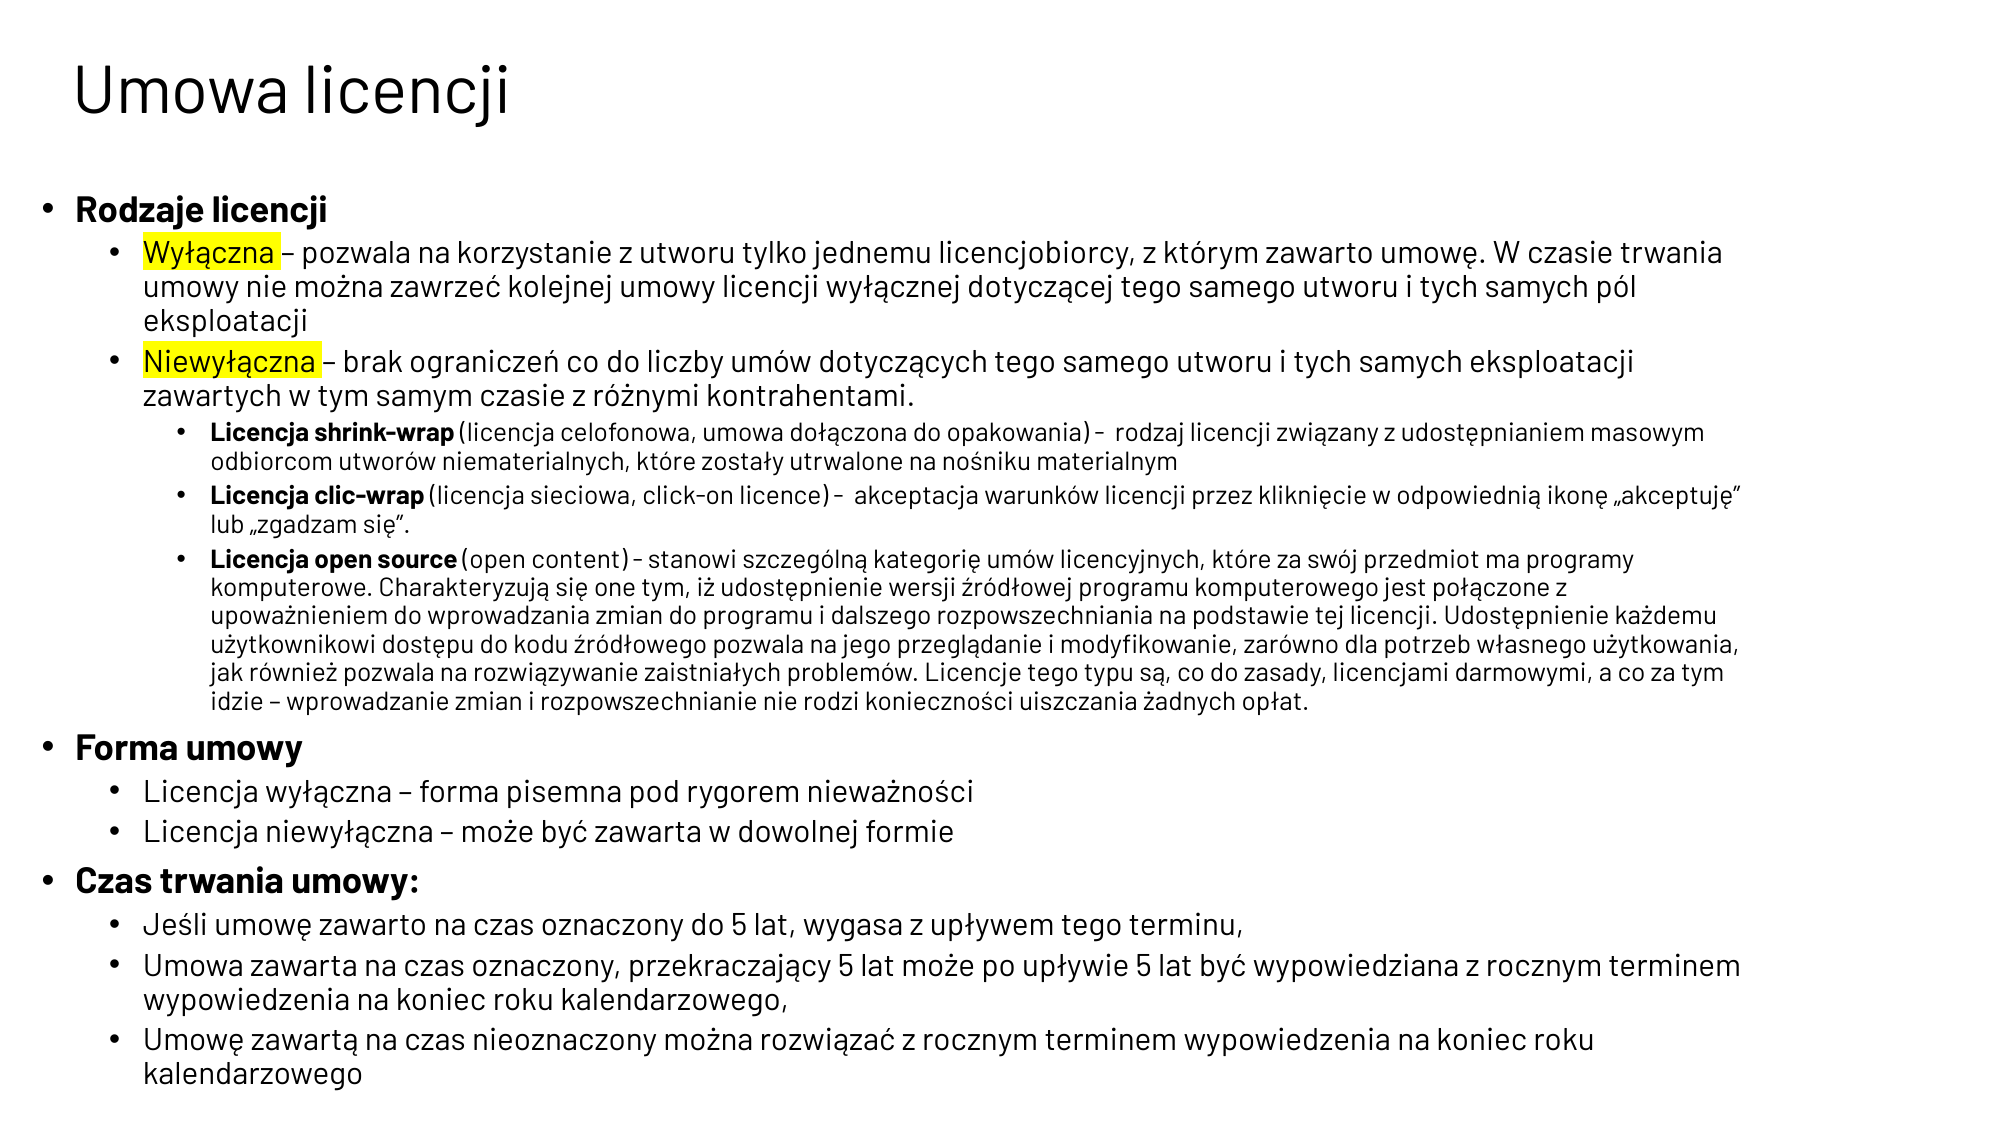

# Umowa licencji
Rodzaje licencji
Wyłączna – pozwala na korzystanie z utworu tylko jednemu licencjobiorcy, z którym zawarto umowę. W czasie trwania umowy nie można zawrzeć kolejnej umowy licencji wyłącznej dotyczącej tego samego utworu i tych samych pól eksploatacji
Niewyłączna – brak ograniczeń co do liczby umów dotyczących tego samego utworu i tych samych eksploatacji zawartych w tym samym czasie z różnymi kontrahentami.
Licencja shrink-wrap (licencja celofonowa, umowa dołączona do opakowania) -  rodzaj licencji związany z udostępnianiem masowym odbiorcom utworów niematerialnych, które zostały utrwalone na nośniku materialnym
Licencja clic-wrap (licencja sieciowa, click-on licence) -  akceptacja warunków licencji przez kliknięcie w odpowiednią ikonę „akceptuję” lub „zgadzam się”.
Licencja open source (open content) - stanowi szczególną kategorię umów licencyjnych, które za swój przedmiot ma programy komputerowe. Charakteryzują się one tym, iż udostępnienie wersji źródłowej programu komputerowego jest połączone z upoważnieniem do wprowadzania zmian do programu i dalszego rozpowszechniania na podstawie tej licencji. Udostępnienie każdemu użytkownikowi dostępu do kodu źródłowego pozwala na jego przeglądanie i modyfikowanie, zarówno dla potrzeb własnego użytkowania, jak również pozwala na rozwiązywanie zaistniałych problemów. Licencje tego typu są, co do zasady, licencjami darmowymi, a co za tym idzie – wprowadzanie zmian i rozpowszechnianie nie rodzi konieczności uiszczania żadnych opłat.
Forma umowy
Licencja wyłączna – forma pisemna pod rygorem nieważności
Licencja niewyłączna – może być zawarta w dowolnej formie
Czas trwania umowy:
Jeśli umowę zawarto na czas oznaczony do 5 lat, wygasa z upływem tego terminu,
Umowa zawarta na czas oznaczony, przekraczający 5 lat może po upływie 5 lat być wypowiedziana z rocznym terminem wypowiedzenia na koniec roku kalendarzowego,
Umowę zawartą na czas nieoznaczony można rozwiązać z rocznym terminem wypowiedzenia na koniec roku kalendarzowego